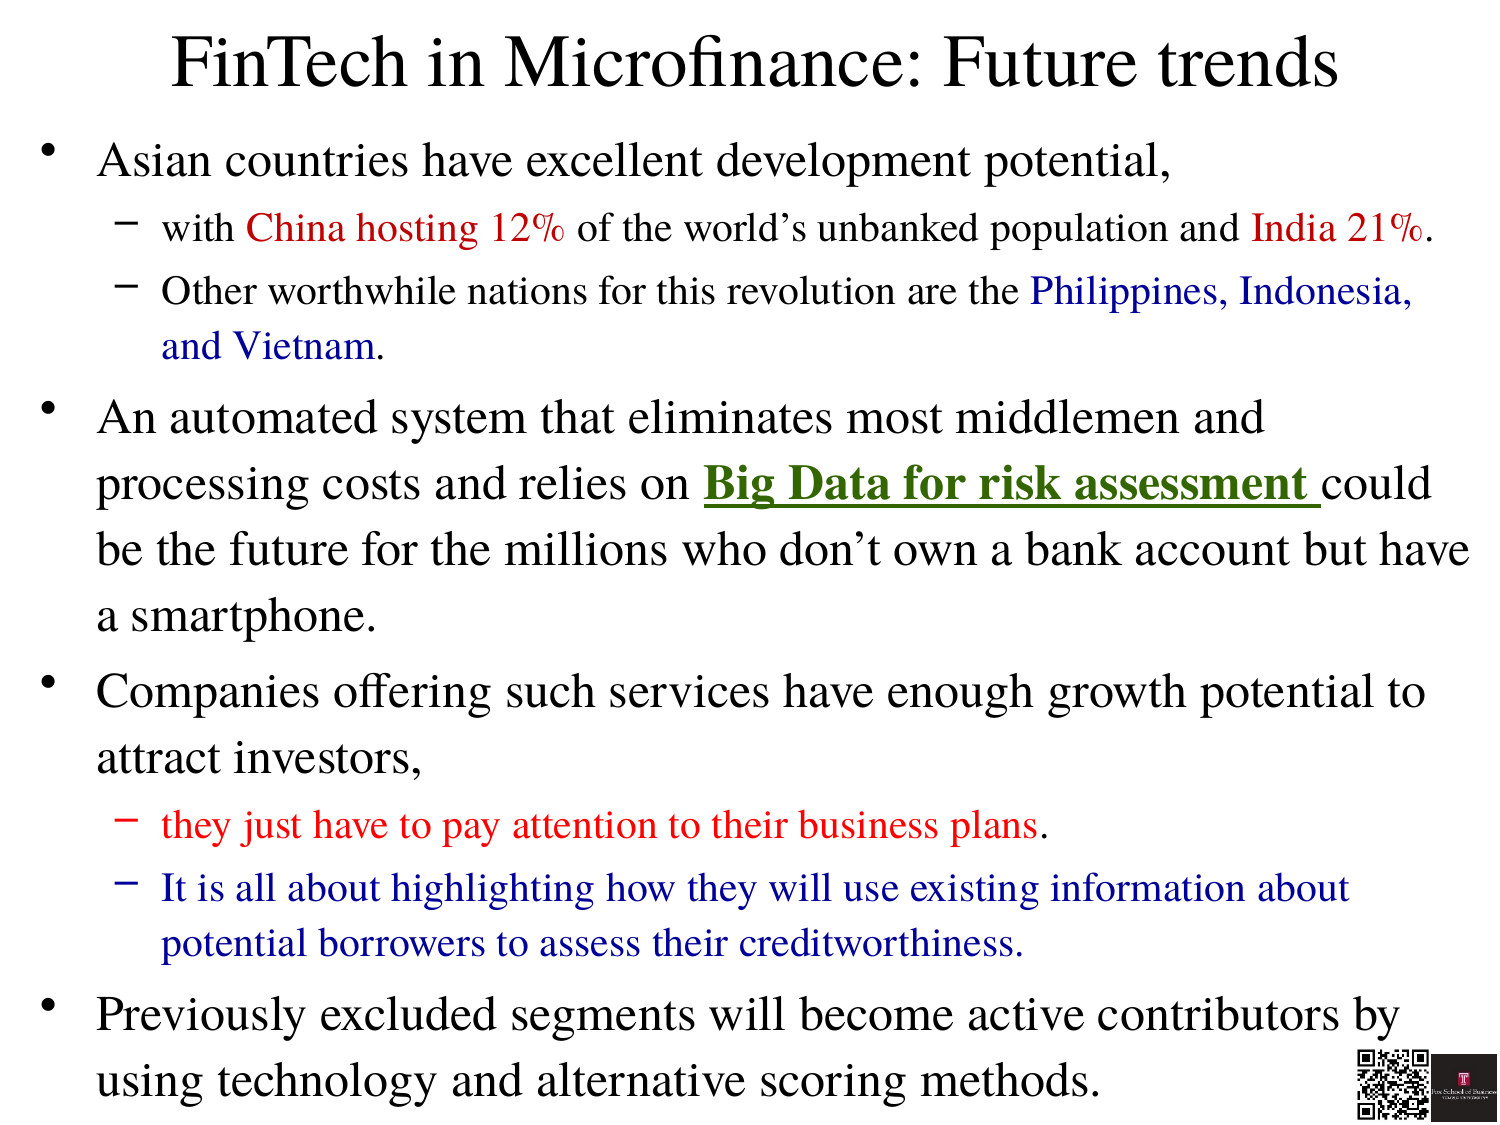

# FinTech in Microfinance: Future trends
Asian countries have excellent development potential,
with China hosting 12% of the world’s unbanked population and India 21%.
Other worthwhile nations for this revolution are the Philippines, Indonesia, and Vietnam.
An automated system that eliminates most middlemen and processing costs and relies on Big Data for risk assessment could be the future for the millions who don’t own a bank account but have a smartphone.
Companies offering such services have enough growth potential to attract investors,
they just have to pay attention to their business plans.
It is all about highlighting how they will use existing information about potential borrowers to assess their creditworthiness.
Previously excluded segments will become active contributors by using technology and alternative scoring methods.